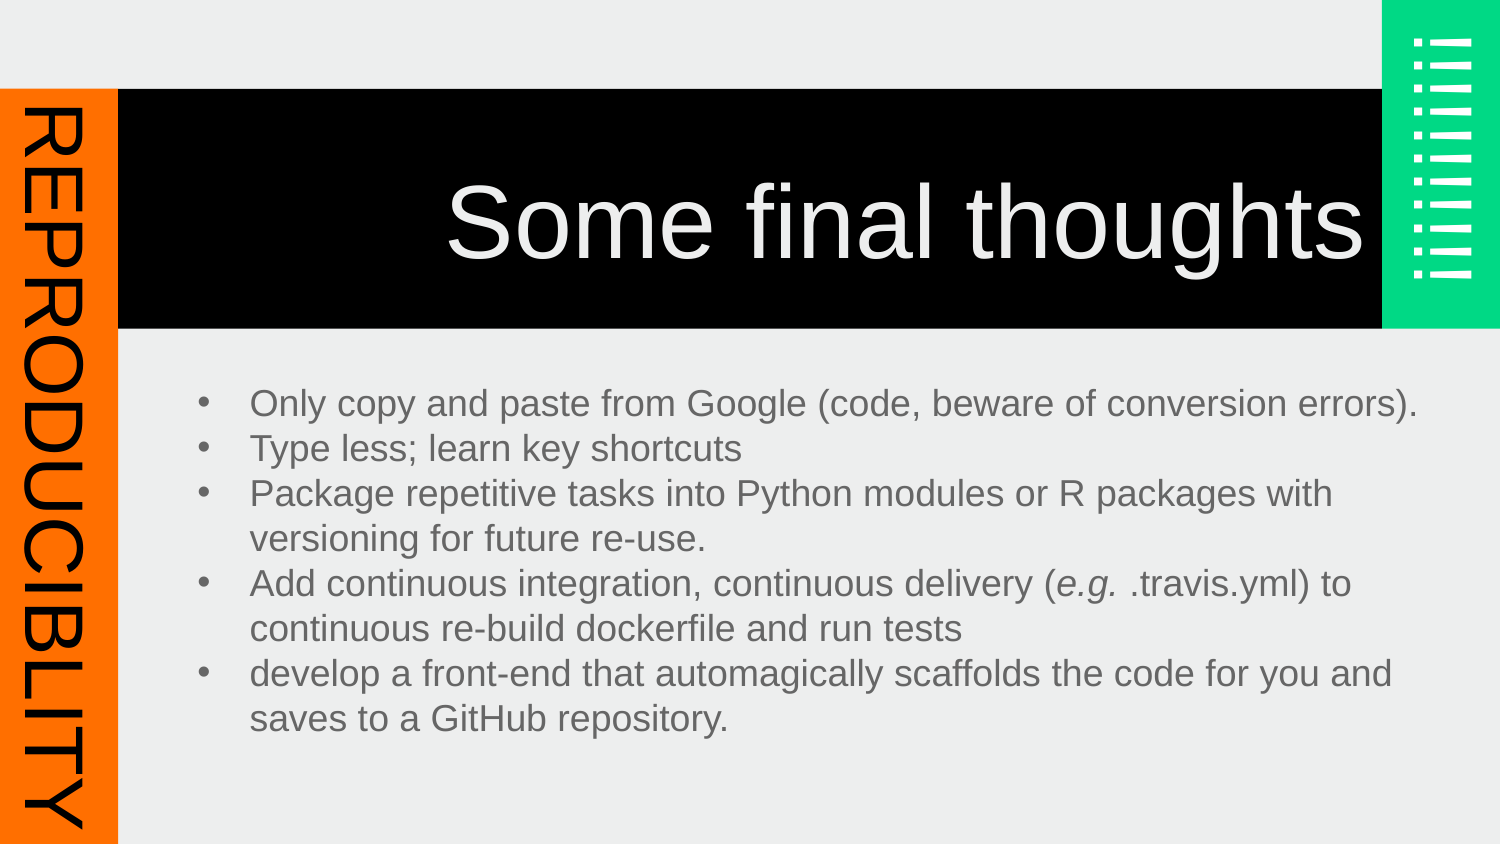

# Some final thoughts
!!!!!!!!!!!
Only copy and paste from Google (code, beware of conversion errors).
Type less; learn key shortcuts
Package repetitive tasks into Python modules or R packages with versioning for future re-use.
Add continuous integration, continuous delivery (e.g. .travis.yml) to continuous re-build dockerfile and run tests
develop a front-end that automagically scaffolds the code for you and saves to a GitHub repository.

REPRODUCIBLITY